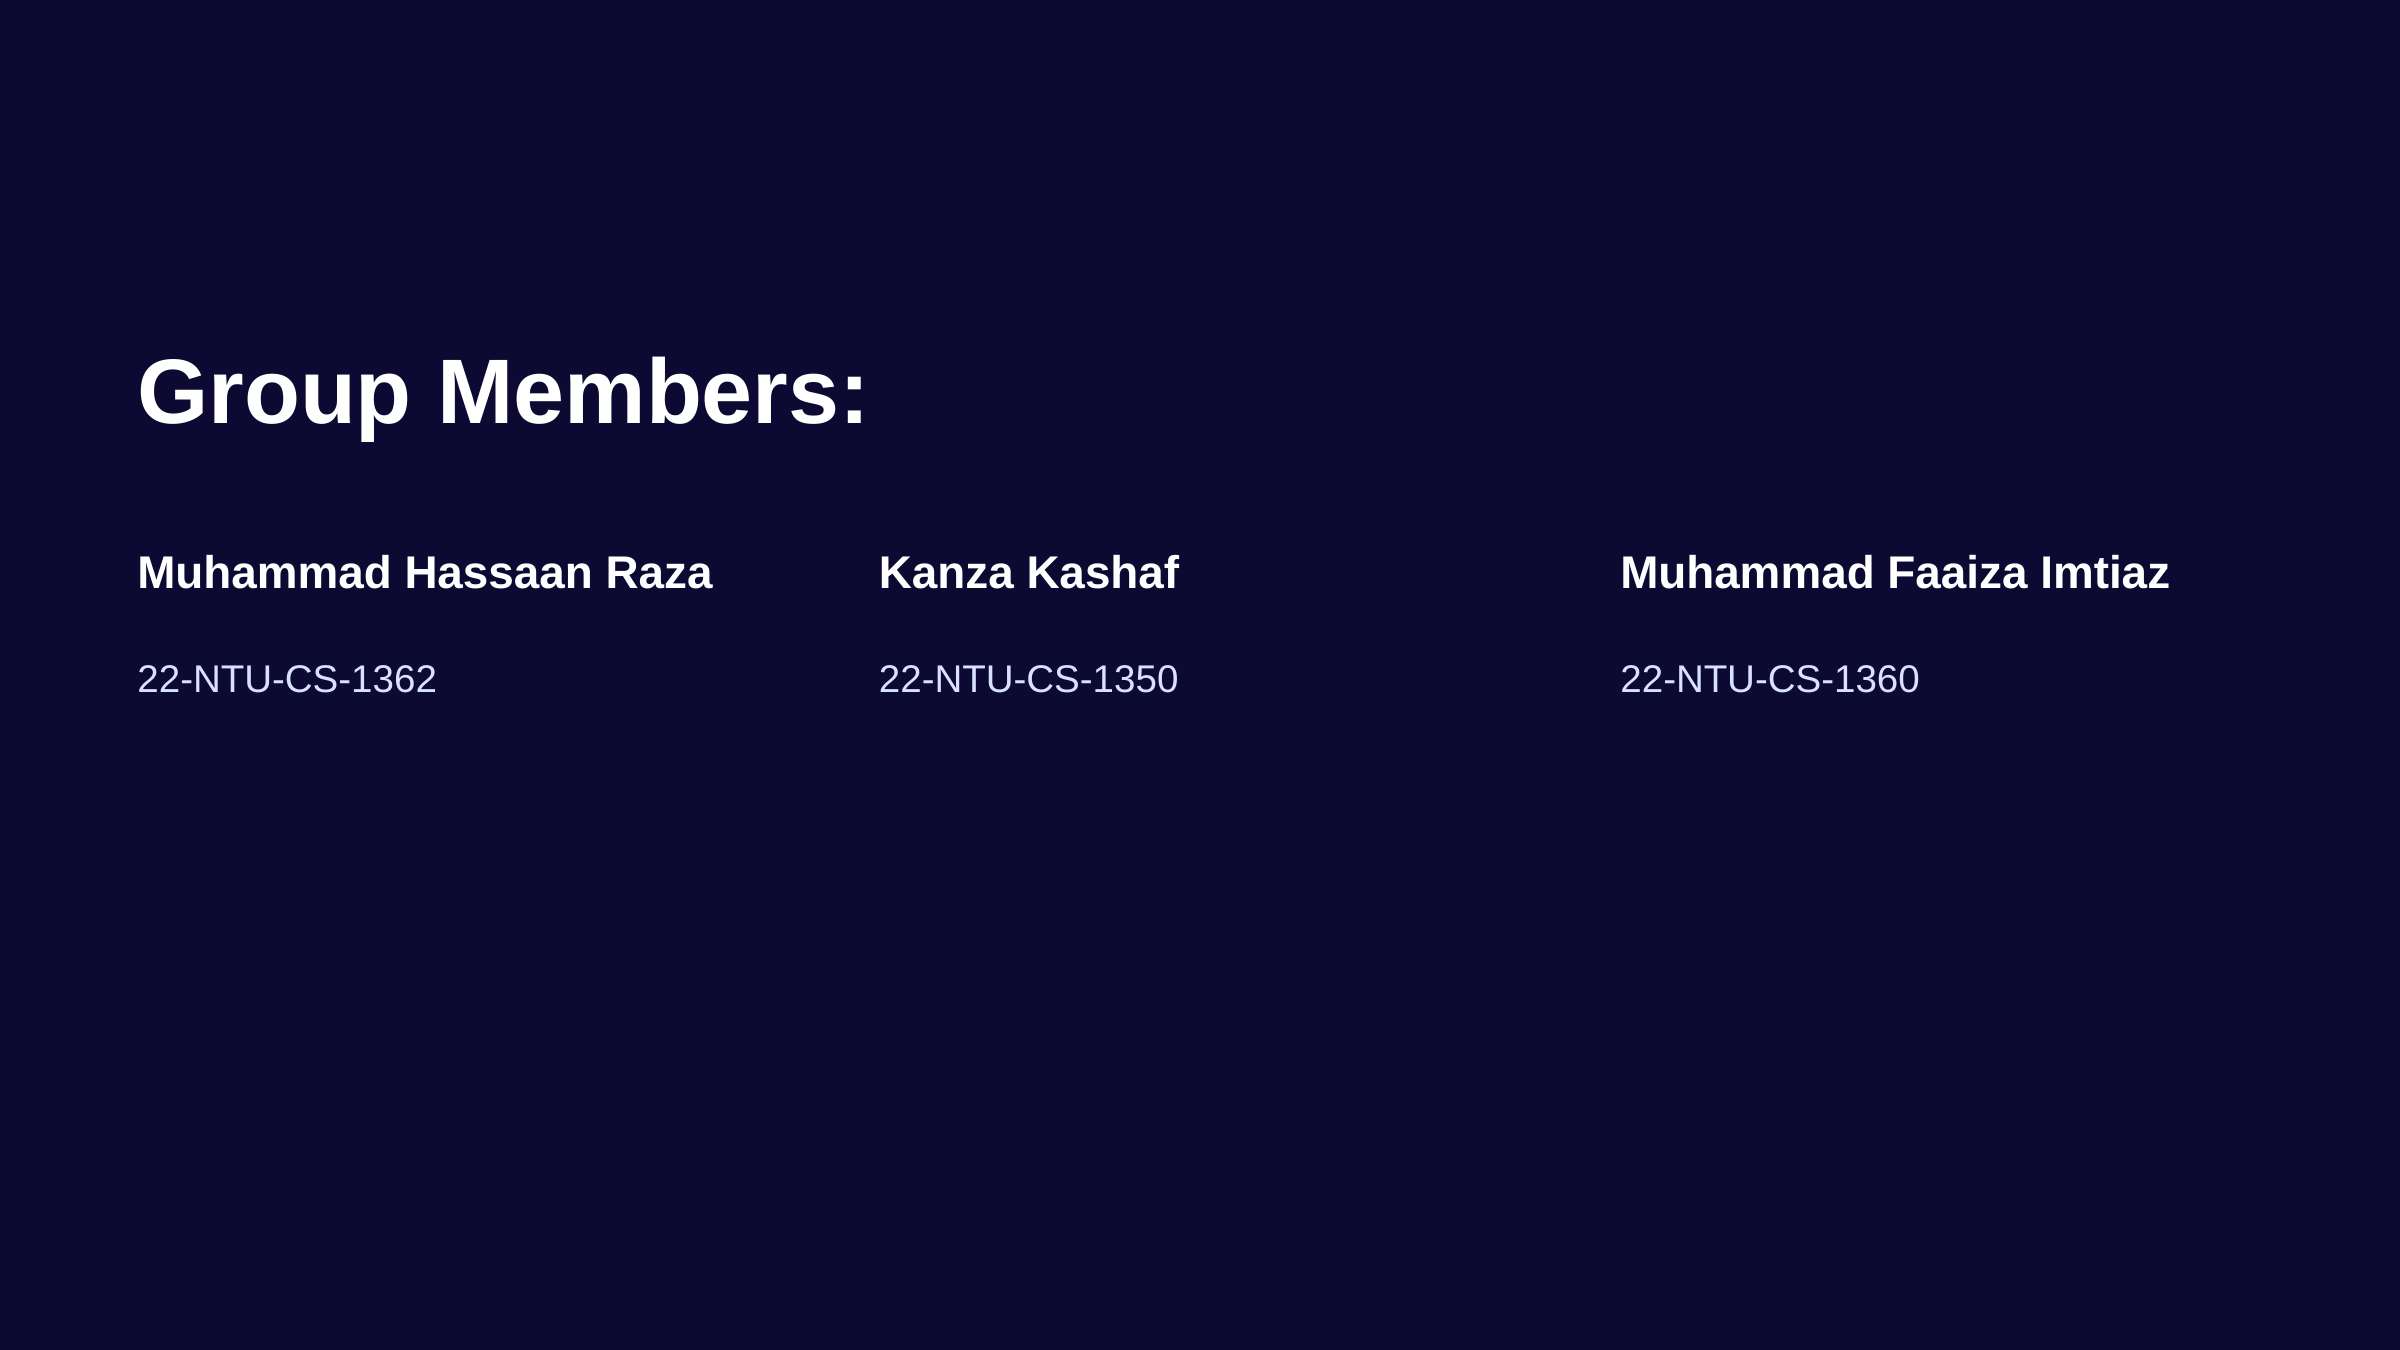

Group Members:
Muhammad Hassaan Raza
Kanza Kashaf
Muhammad Faaiza Imtiaz
22-NTU-CS-1362
22-NTU-CS-1350
22-NTU-CS-1360